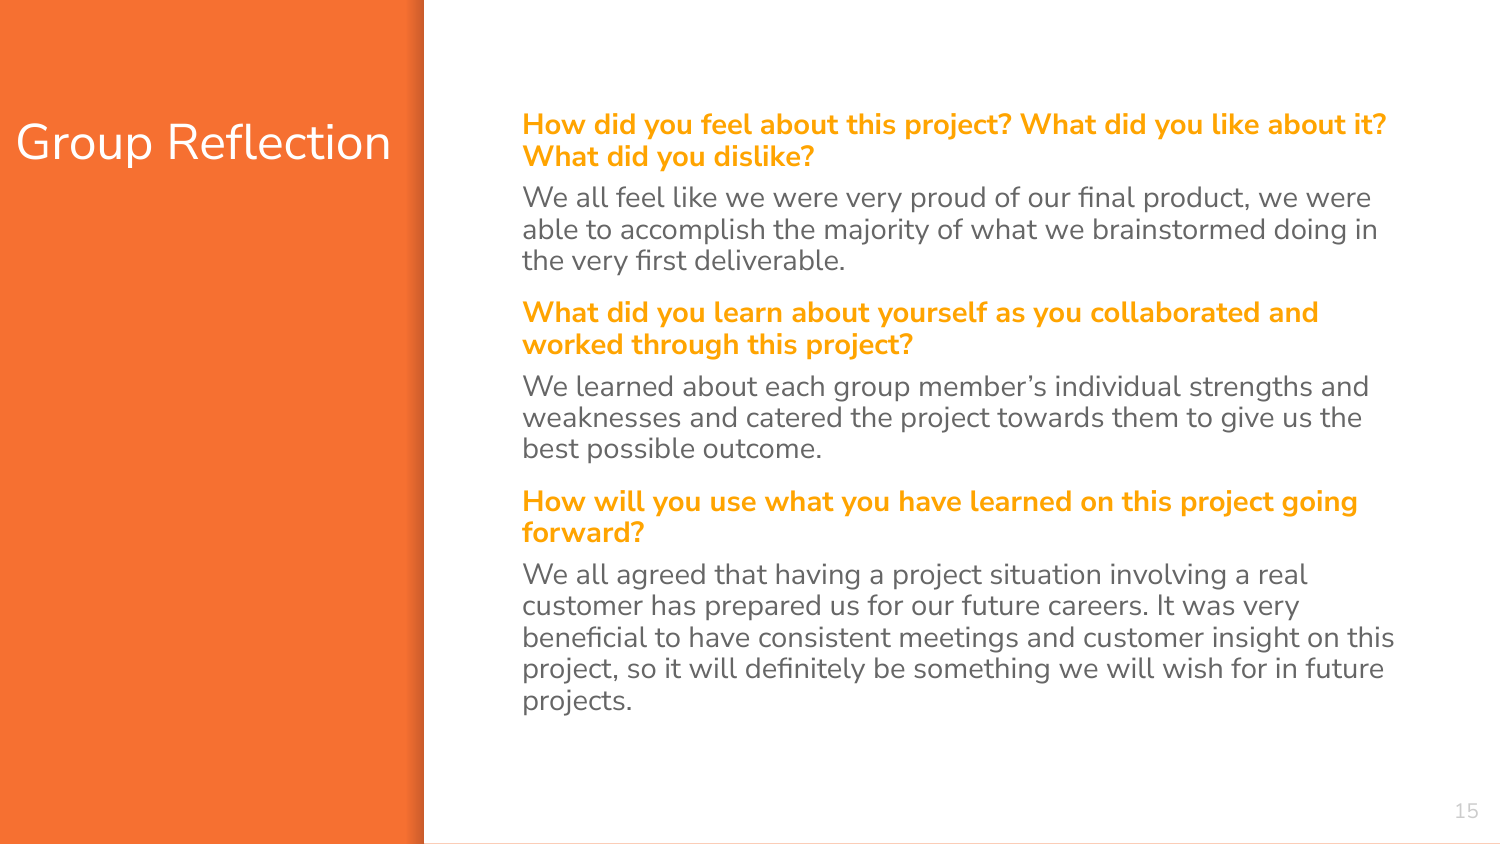

# Group Reflection
How did you feel about this project? What did you like about it? What did you dislike?
We all feel like we were very proud of our final product, we were able to accomplish the majority of what we brainstormed doing in the very first deliverable.
What did you learn about yourself as you collaborated and worked through this project?
We learned about each group member’s individual strengths and weaknesses and catered the project towards them to give us the best possible outcome.
How will you use what you have learned on this project going forward?
We all agreed that having a project situation involving a real customer has prepared us for our future careers. It was very beneficial to have consistent meetings and customer insight on this project, so it will definitely be something we will wish for in future projects.

15